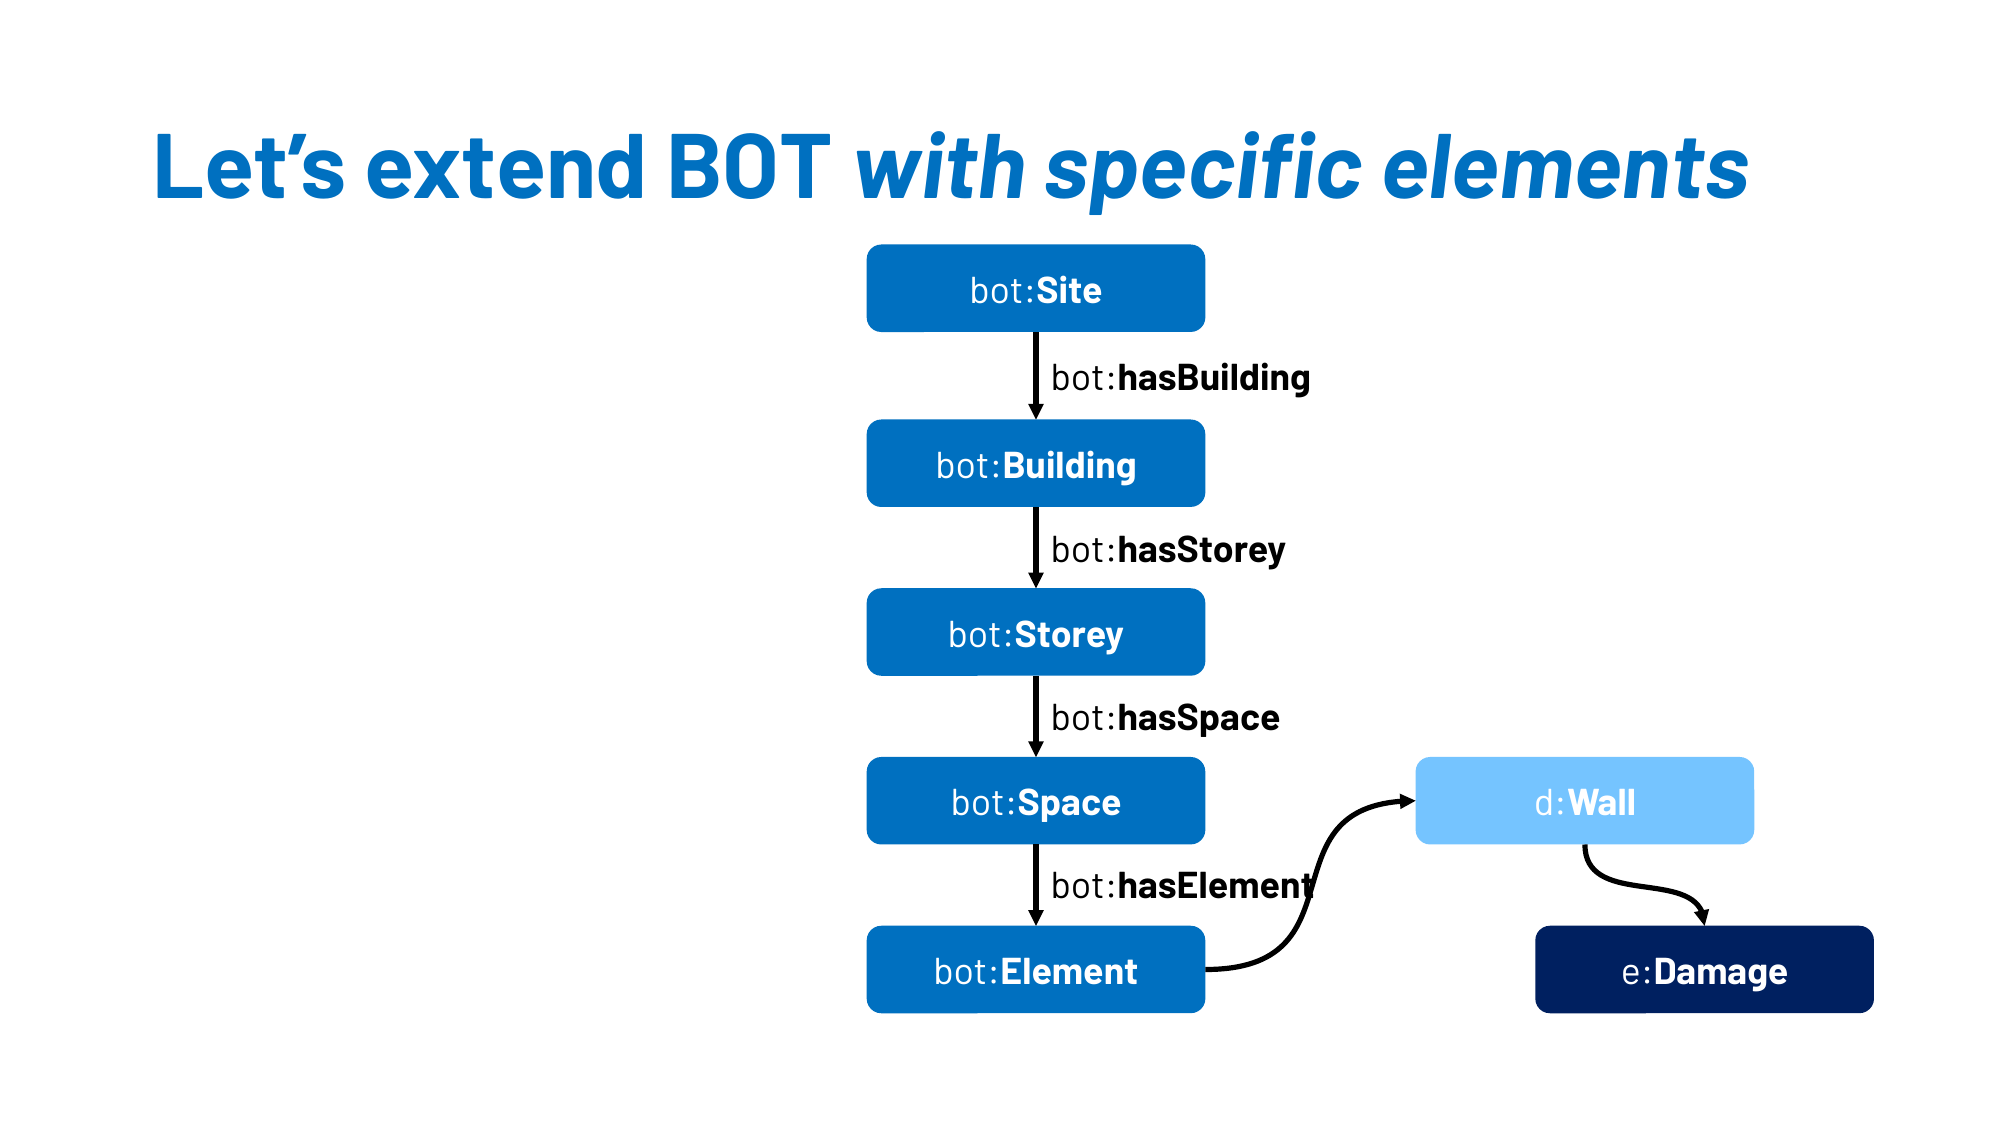

# Let’s extend BOT with specific elements
bot:Site
bot:hasBuilding
bot:Building
bot:hasStorey
bot:Storey
bot:hasSpace
bot:Space
d:Wall
bot:hasElement
bot:Element
e:Damage